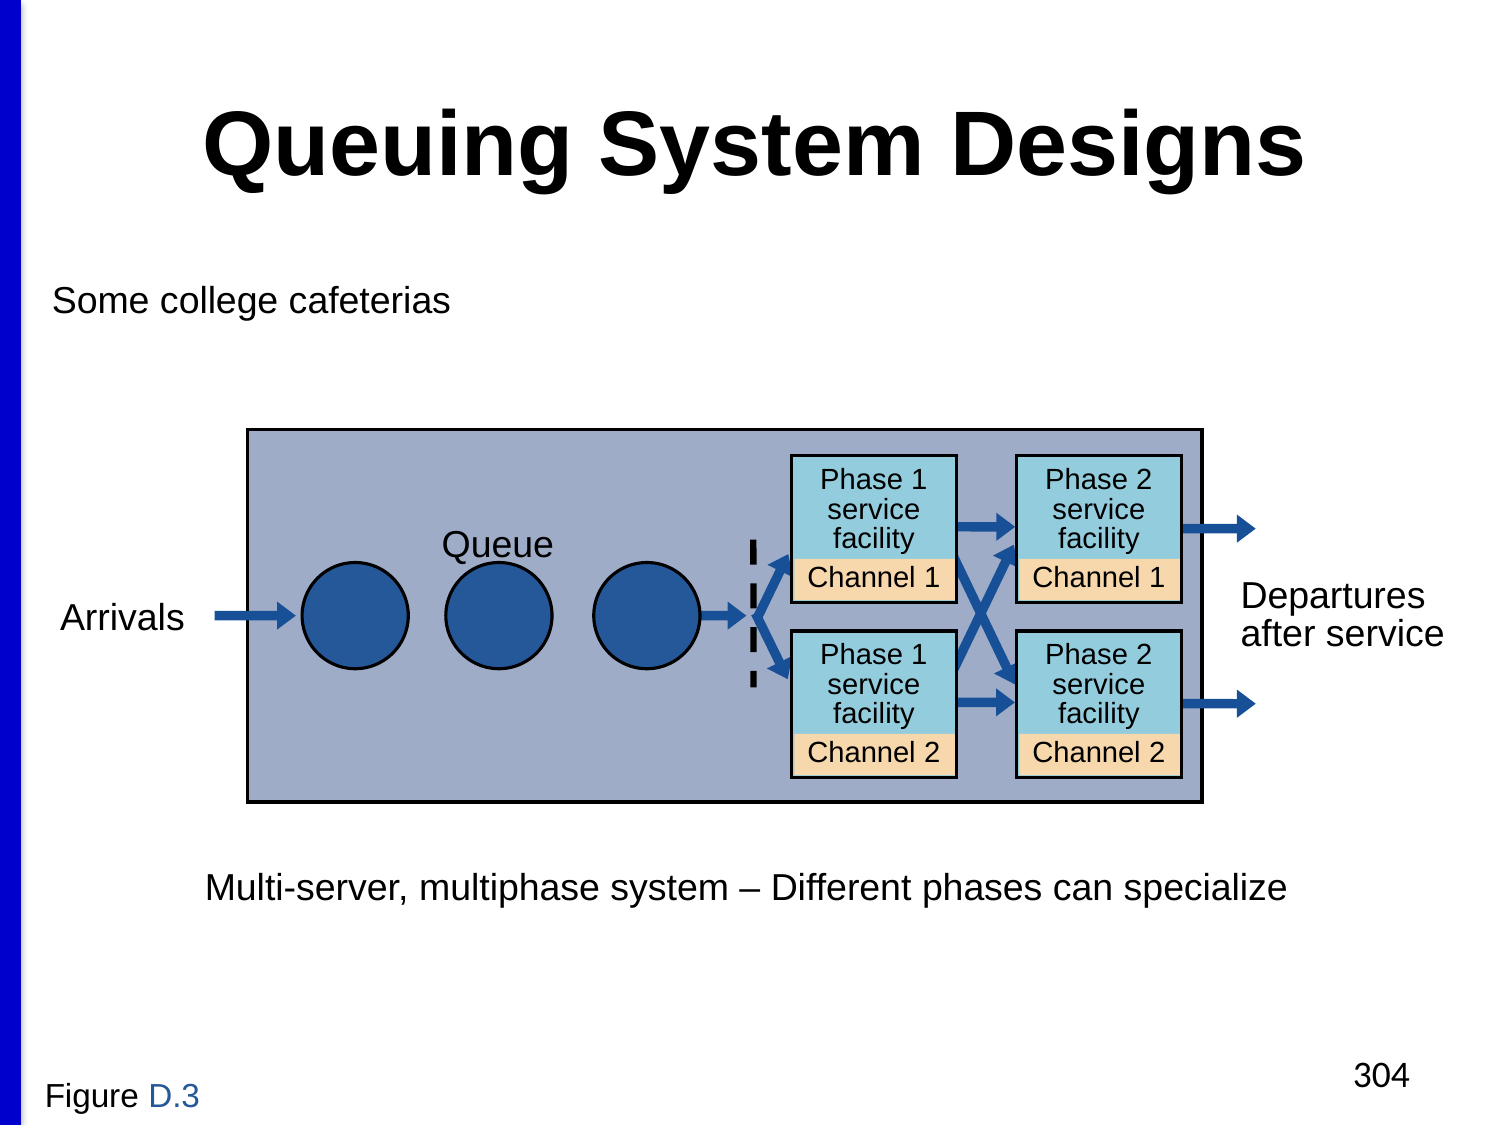

# Queuing System Designs
Some college cafeterias

Phase 1 service facility
Channel 1

Phase 1 service facility
Channel 2

Phase 2 service facility
Channel 1

Phase 2 service facility
Channel 2

Queue

Departures
after service

Arrivals

Multi-server, multiphase system – Different phases can specialize
304
Figure D.3